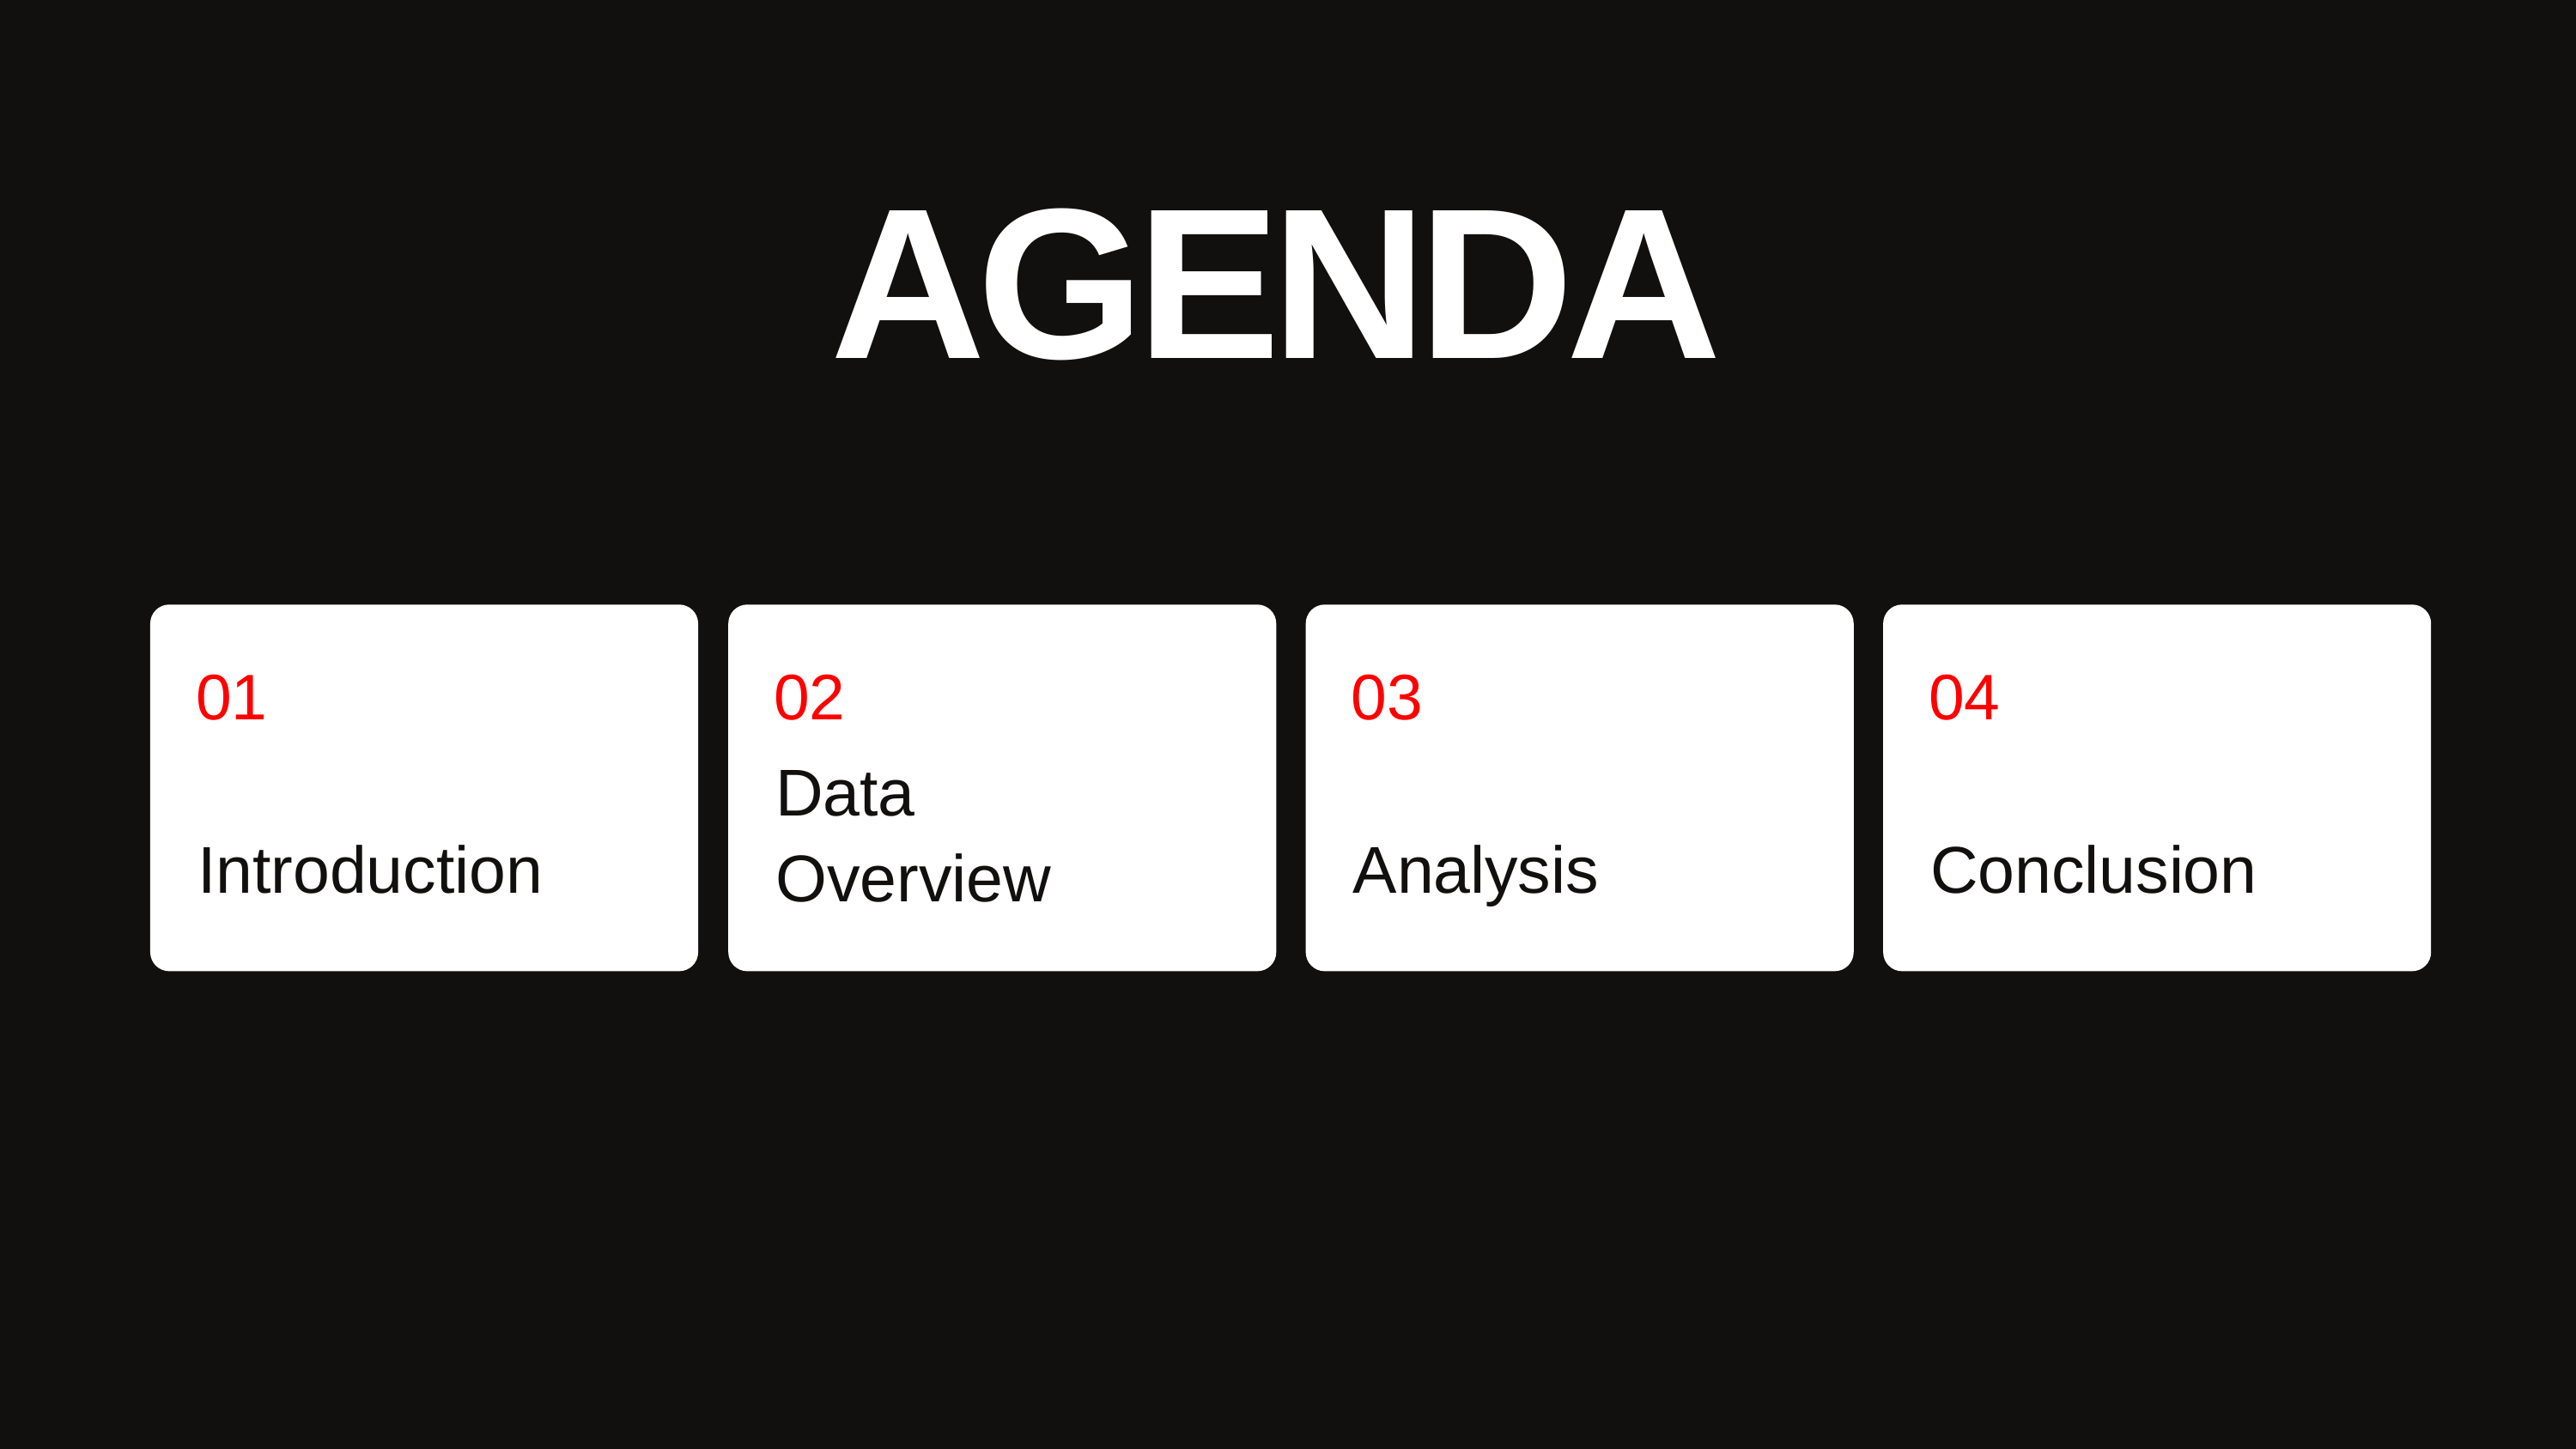

AGENDA

01
02
03
04
Data Overview
Introduction
Analysis
Conclusion